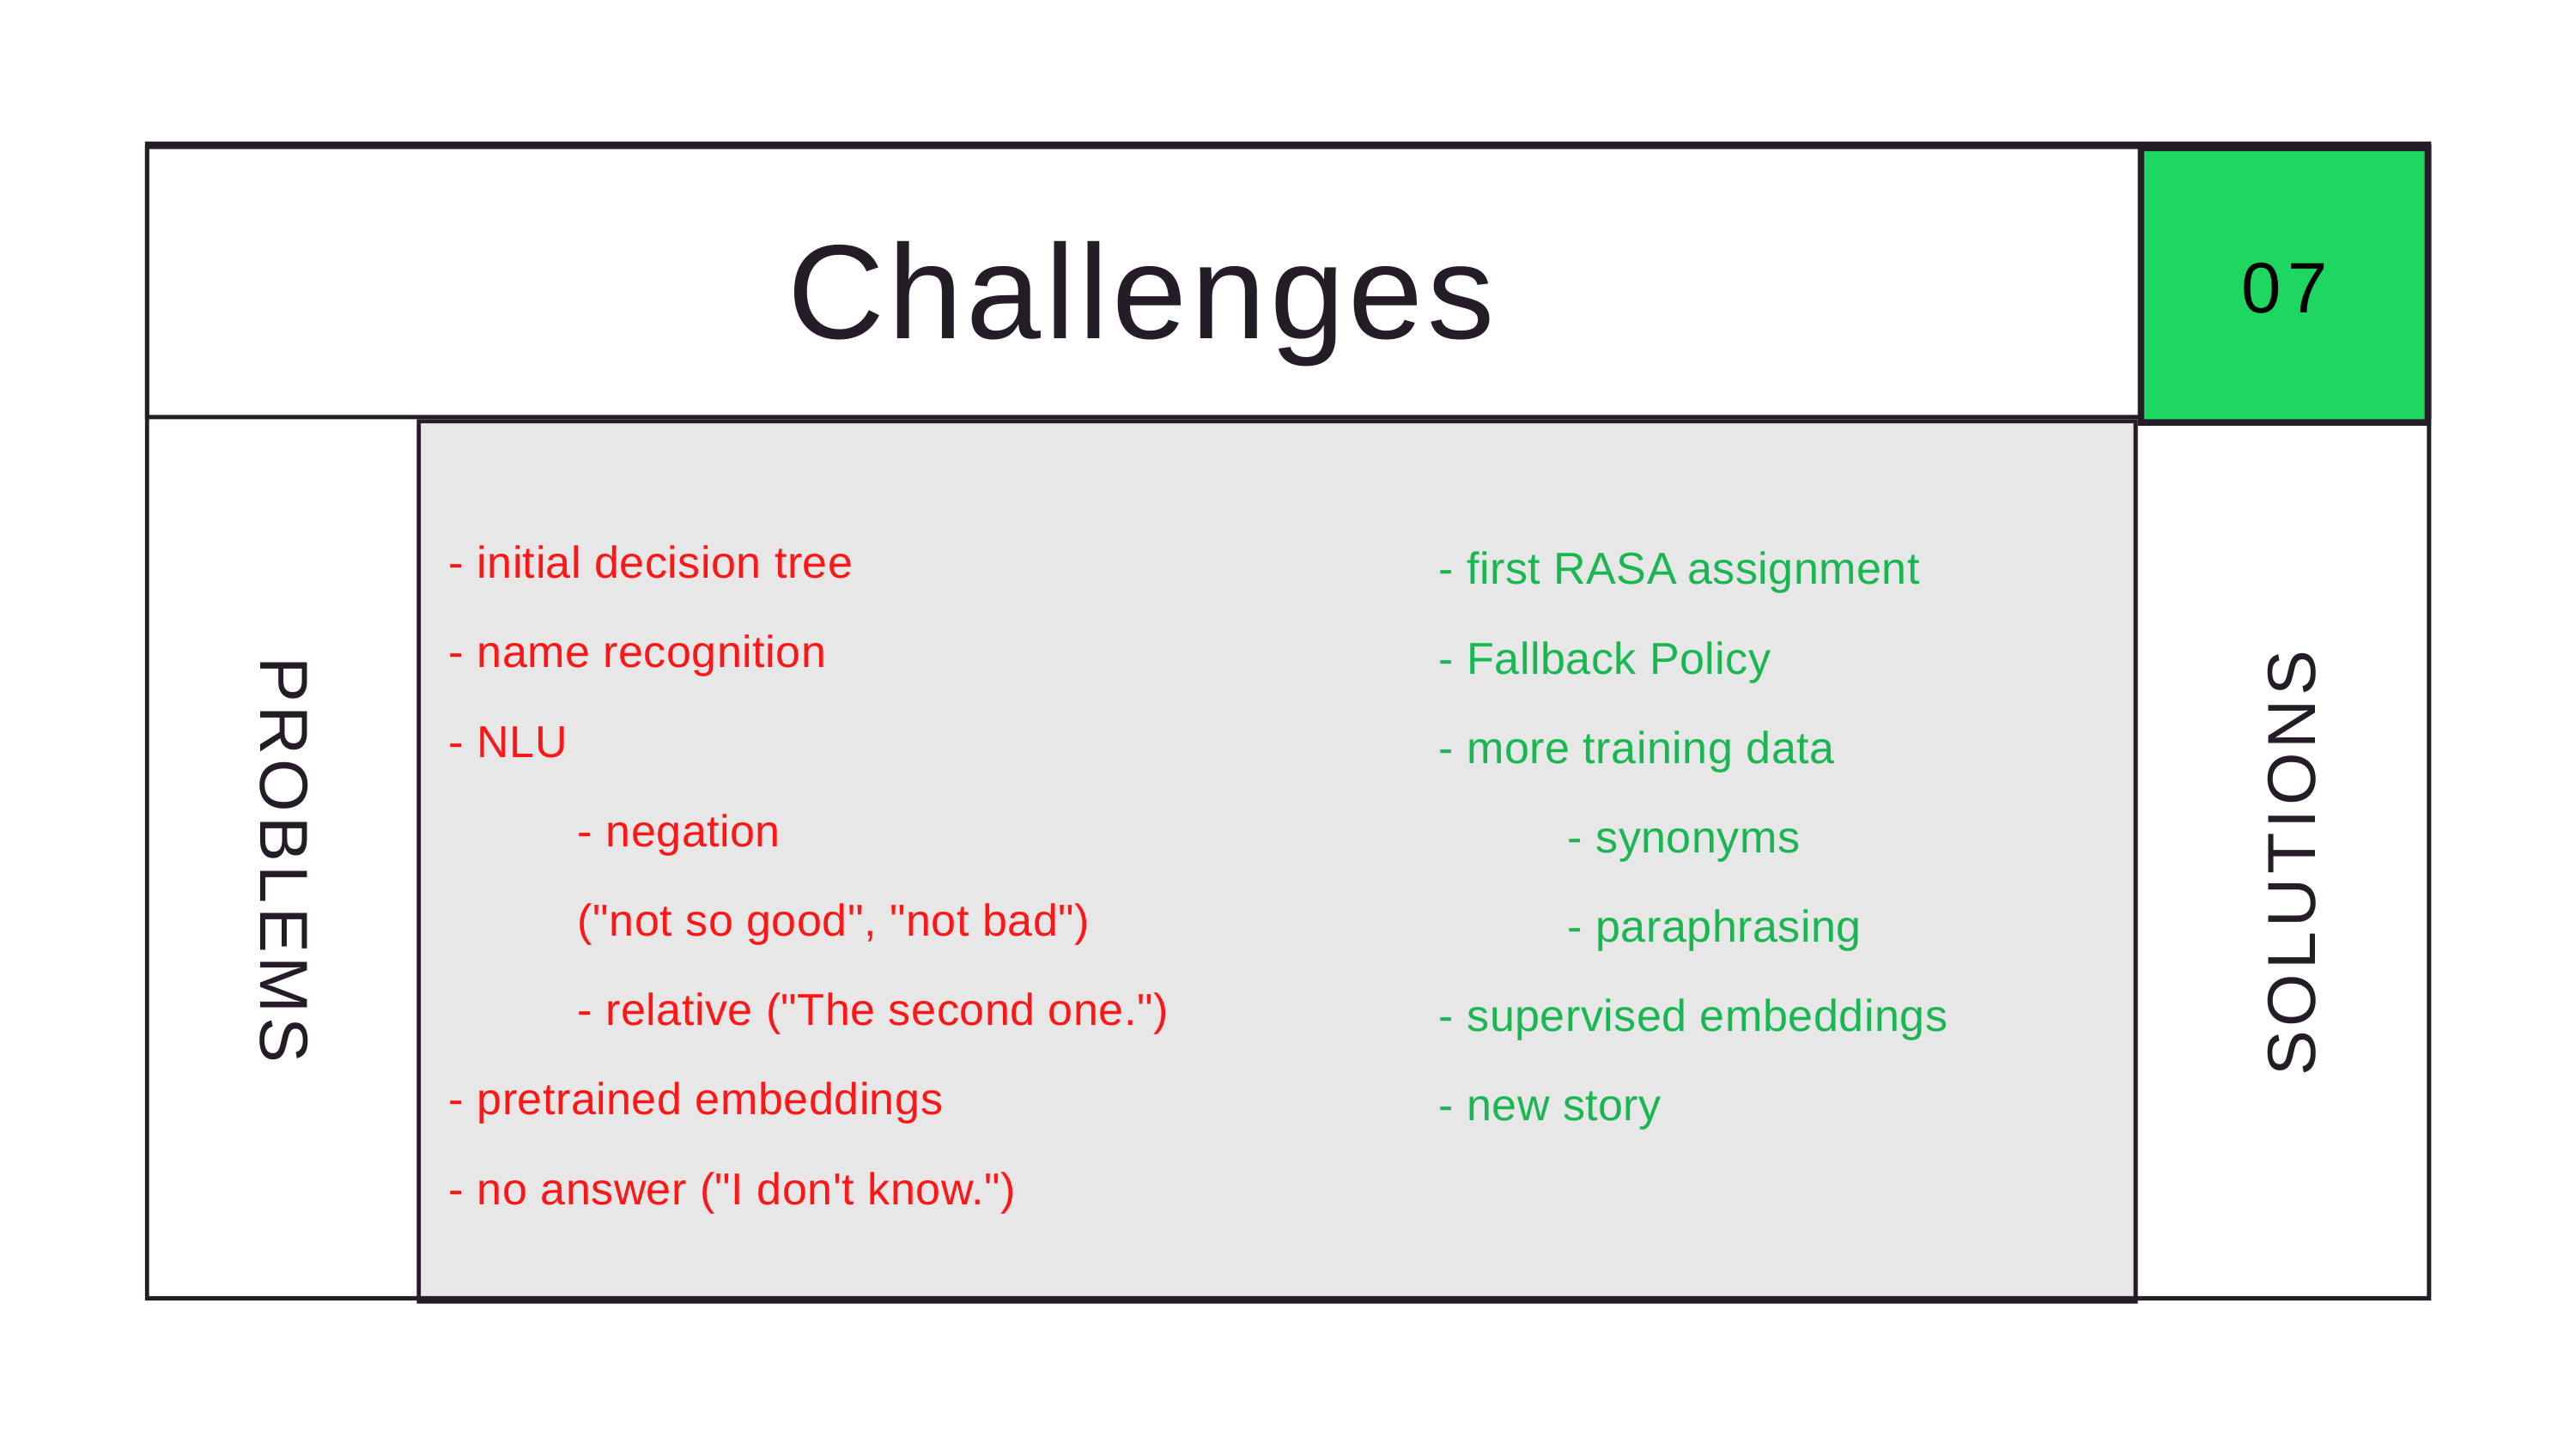

Challenges
07

- initial decision tree
- name recognition
- NLU
	- negation
	("not so good", "not bad")
	- relative ("The second one.")
- pretrained embeddings
- no answer ("I don't know.")
- first RASA assignment
- Fallback Policy
- more training data
	- synonyms
	- paraphrasing
- supervised embeddings
- new story
PROBLEMS
SOLUTIONS